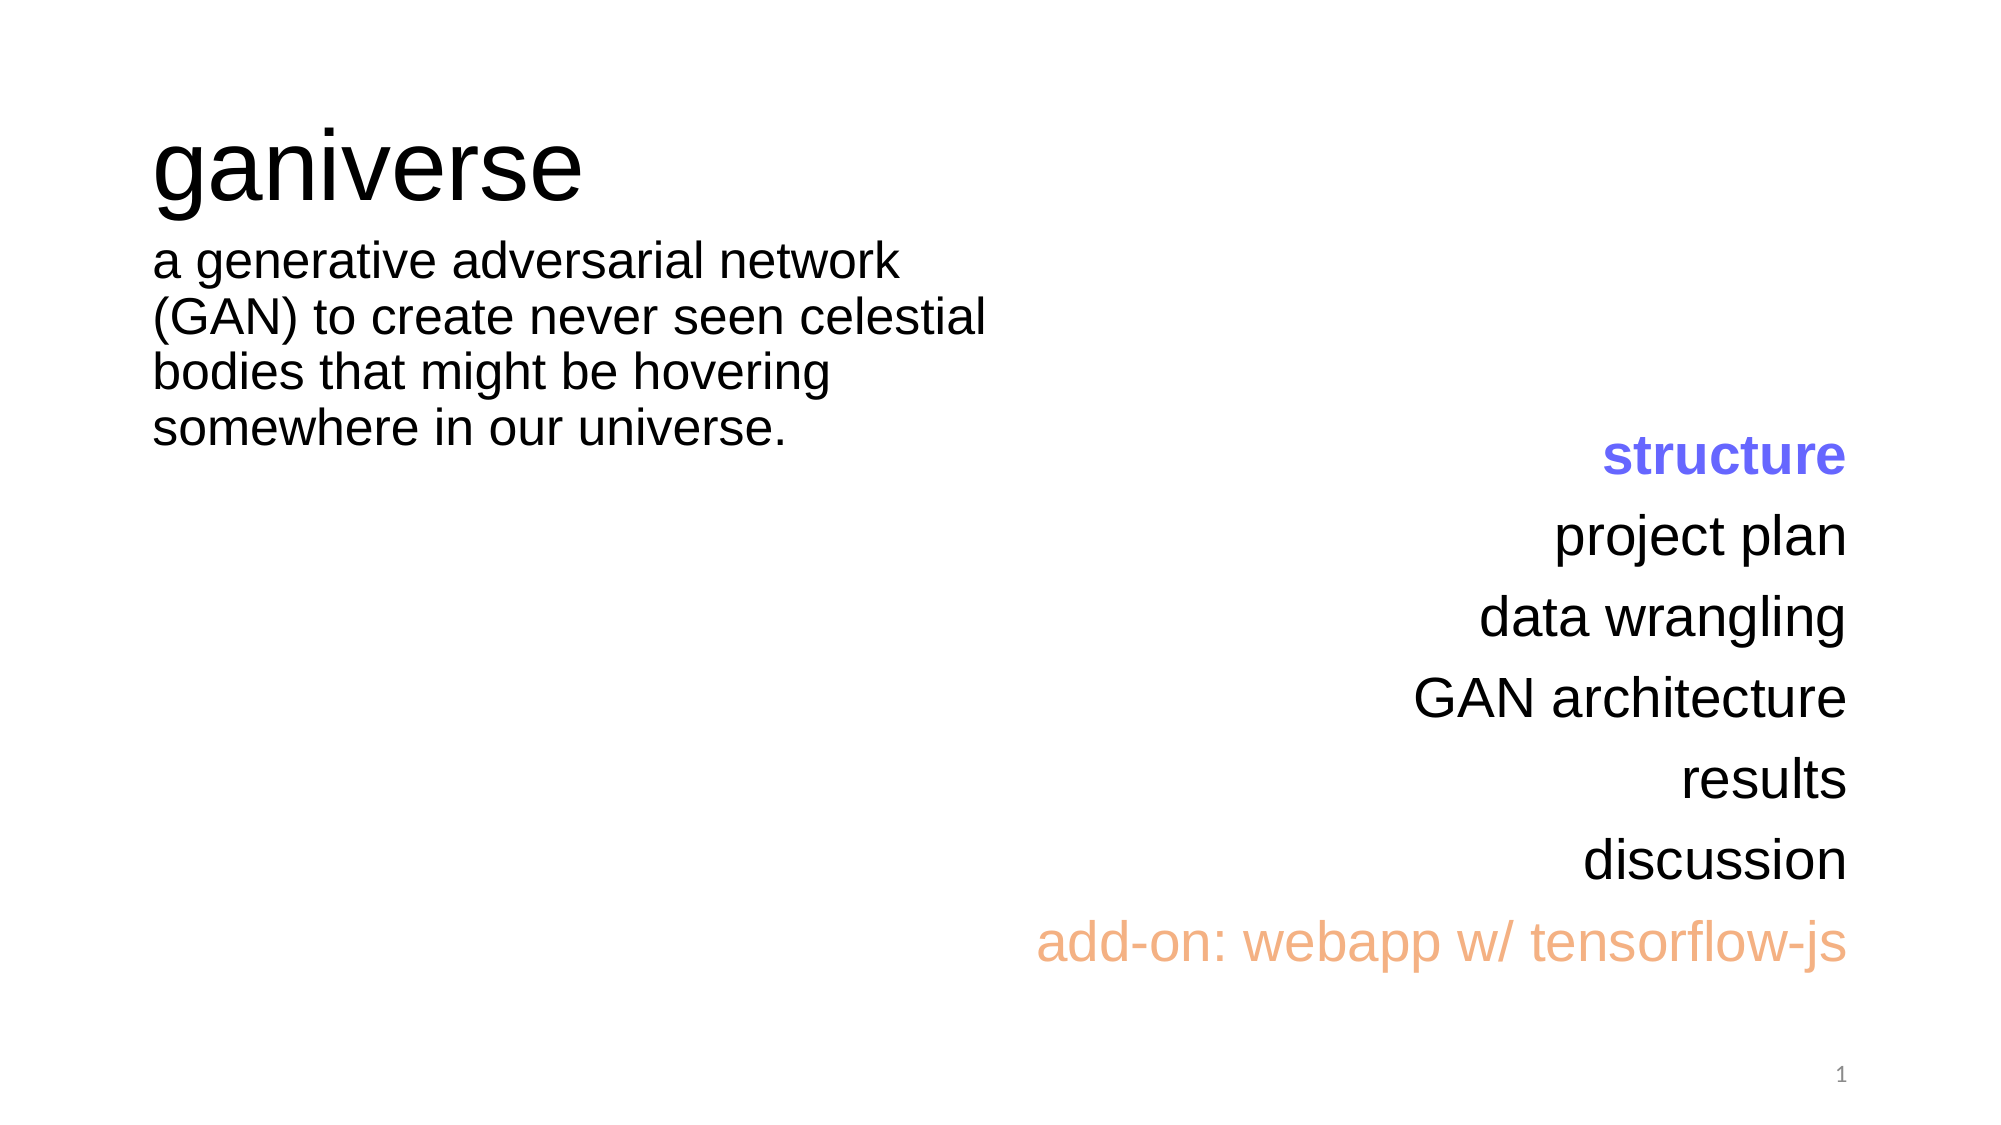

# ganiverse
a generative adversarial network (GAN) to create never seen celestial bodies that might be hovering somewhere in our universe.
structure
project plan
data wrangling
GAN architecture
results
discussion
add-on: webapp w/ tensorflow-js

1